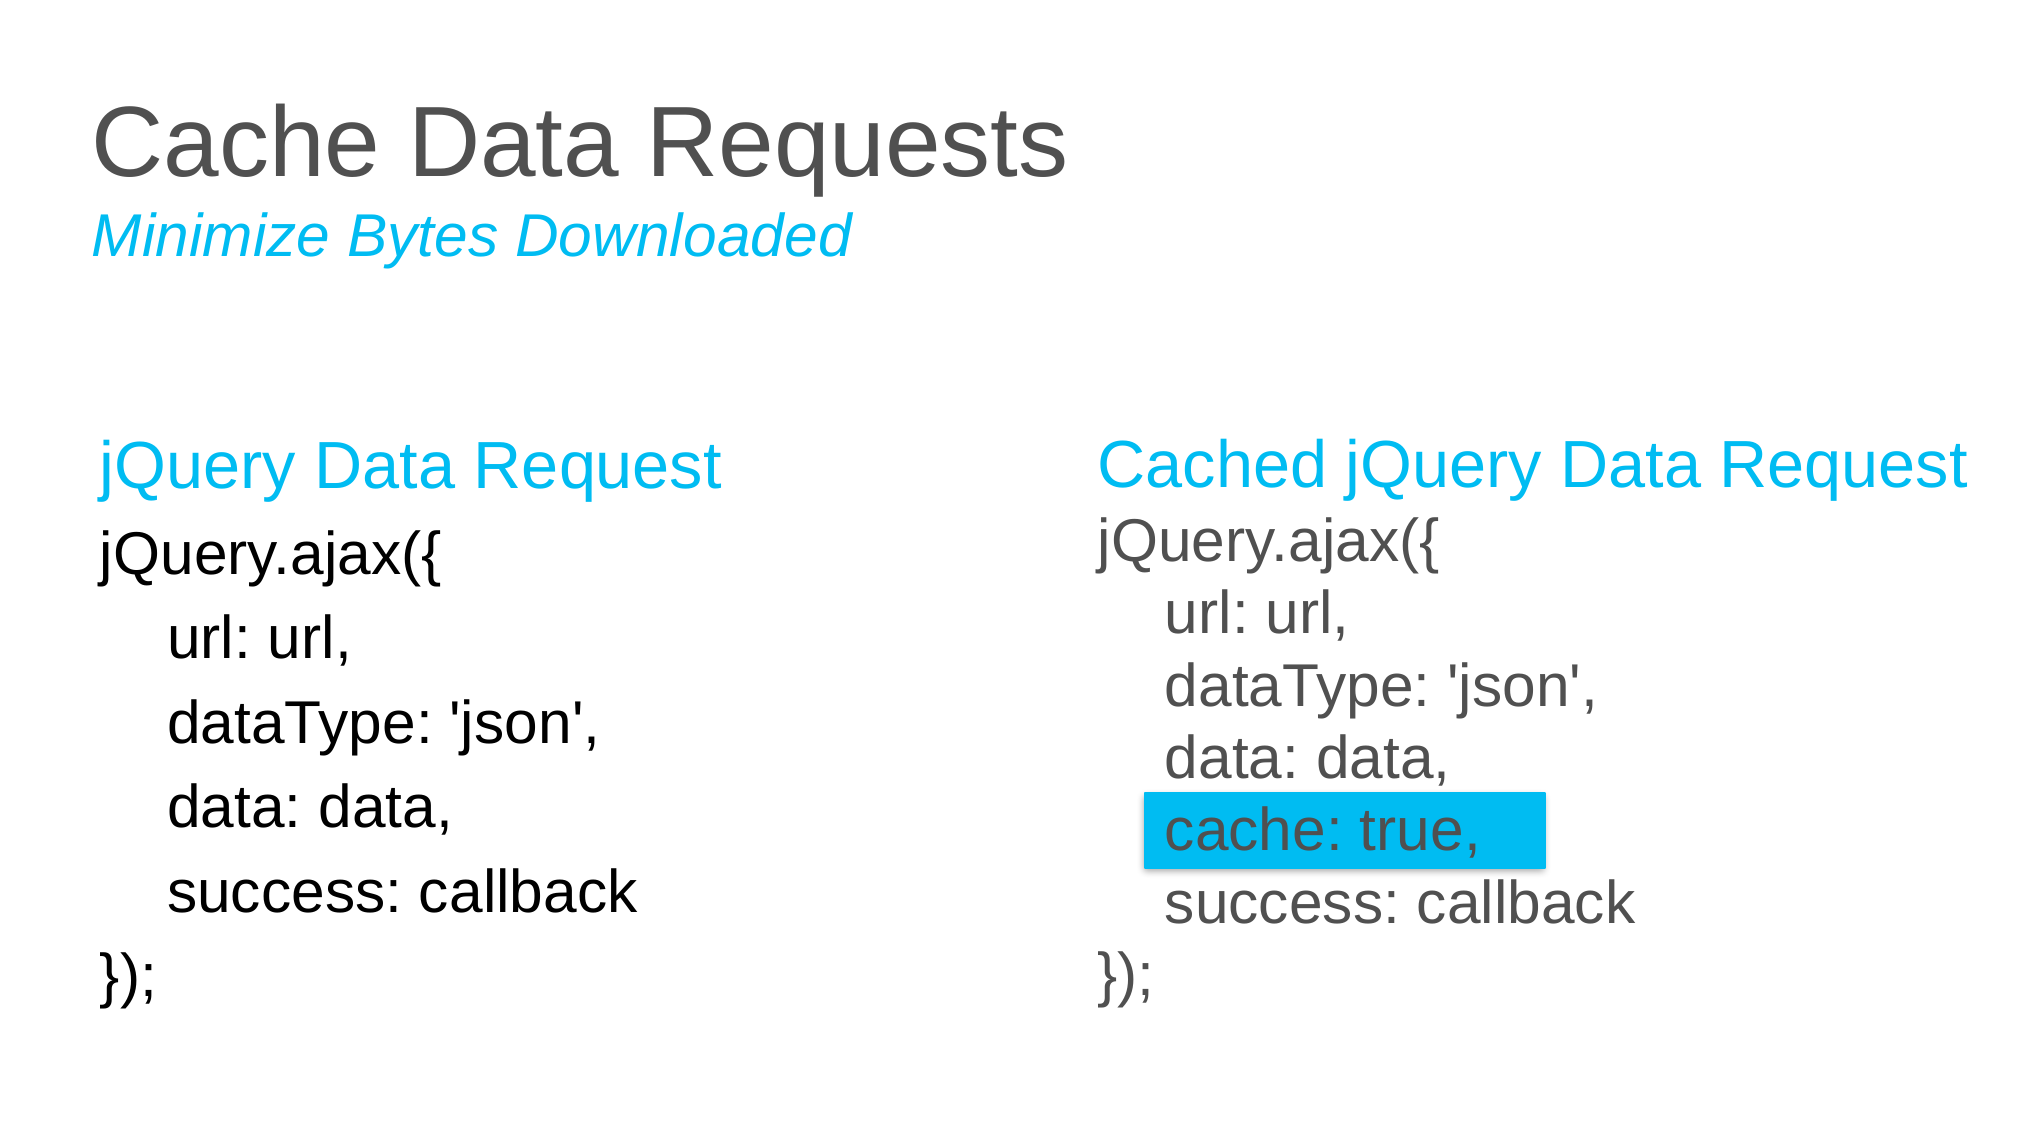

Cache Data Requests
Minimize Bytes Downloaded
jQuery Data Request
jQuery.ajax({
    url: url,
    dataType: 'json',
    data: data,
    success: callback
});

Cached jQuery Data Request
jQuery.ajax({
    url: url,
    dataType: 'json',
    data: data,
    cache: true,
    success: callback
});